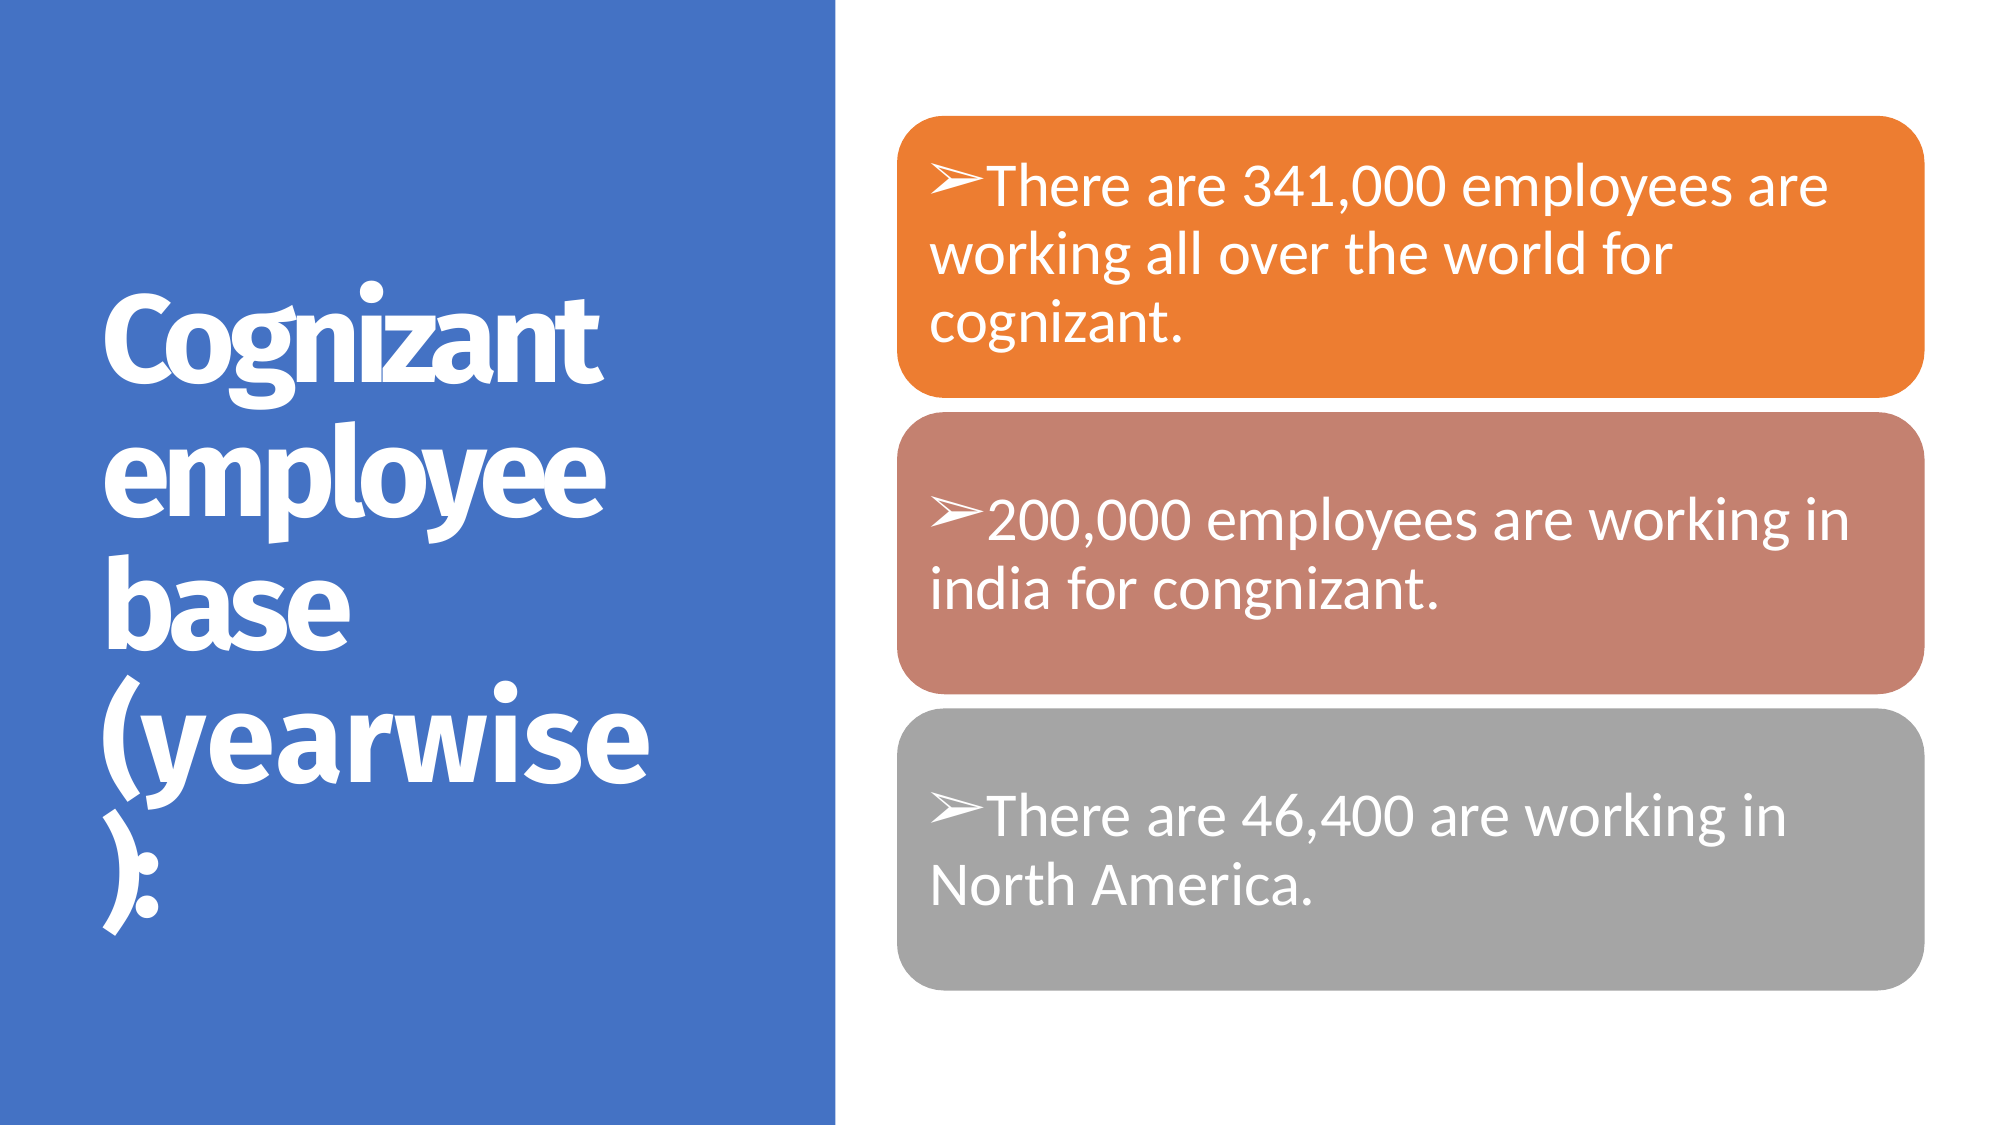

There are 341,000 employees are  working all over the world for  cognizant.
Cognizant  employee  base  (yearwise):

200,000 employees are working in  india for congnizant.

There are 46,400 are working in  North America.